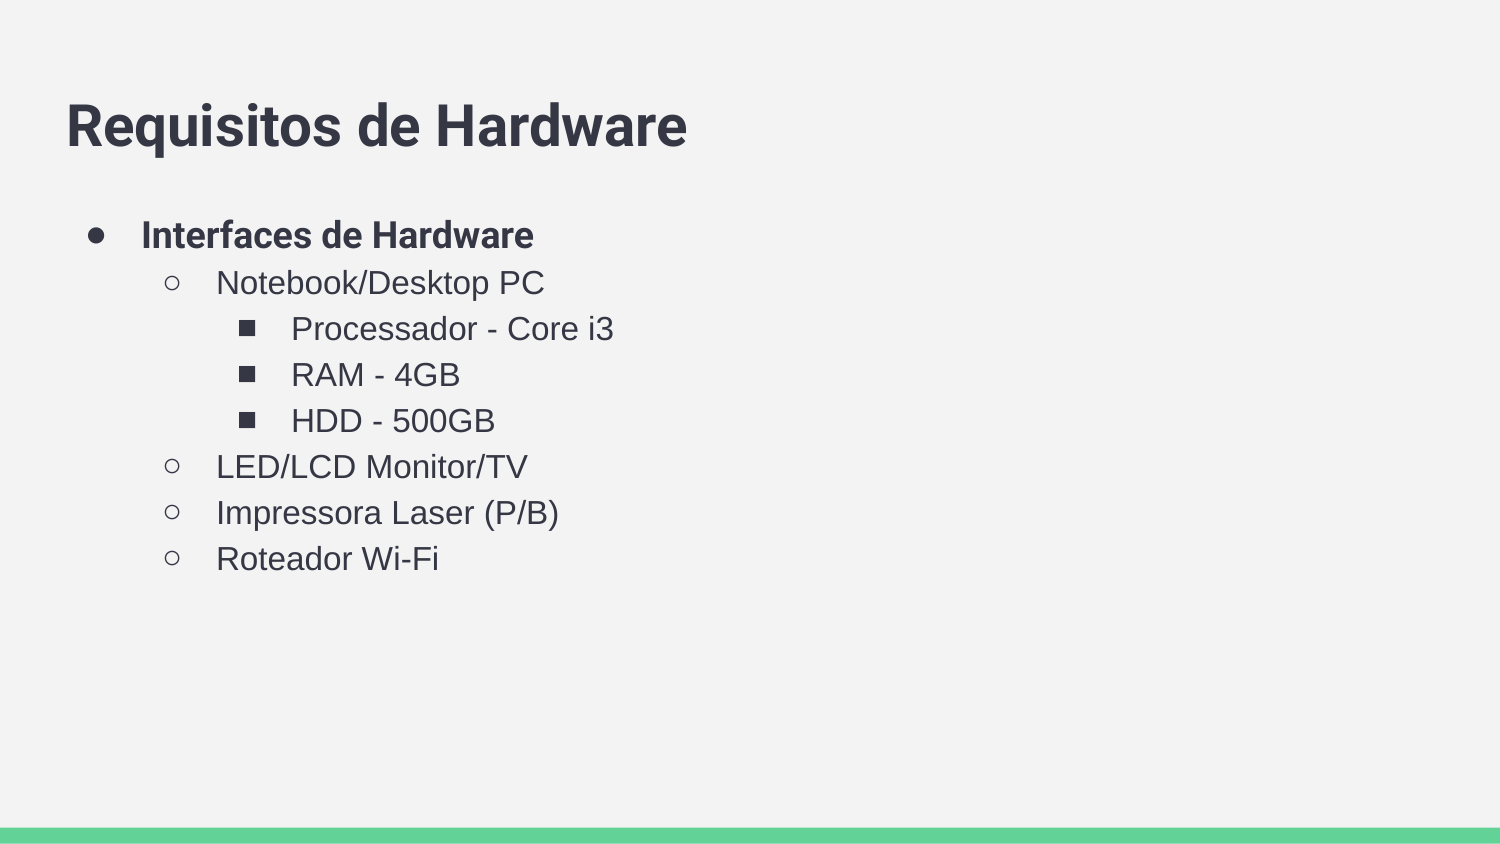

# Requisitos de Hardware
Interfaces de Hardware
Notebook/Desktop PC
Processador - Core i3
RAM - 4GB
HDD - 500GB
LED/LCD Monitor/TV
Impressora Laser (P/B)
Roteador Wi-Fi